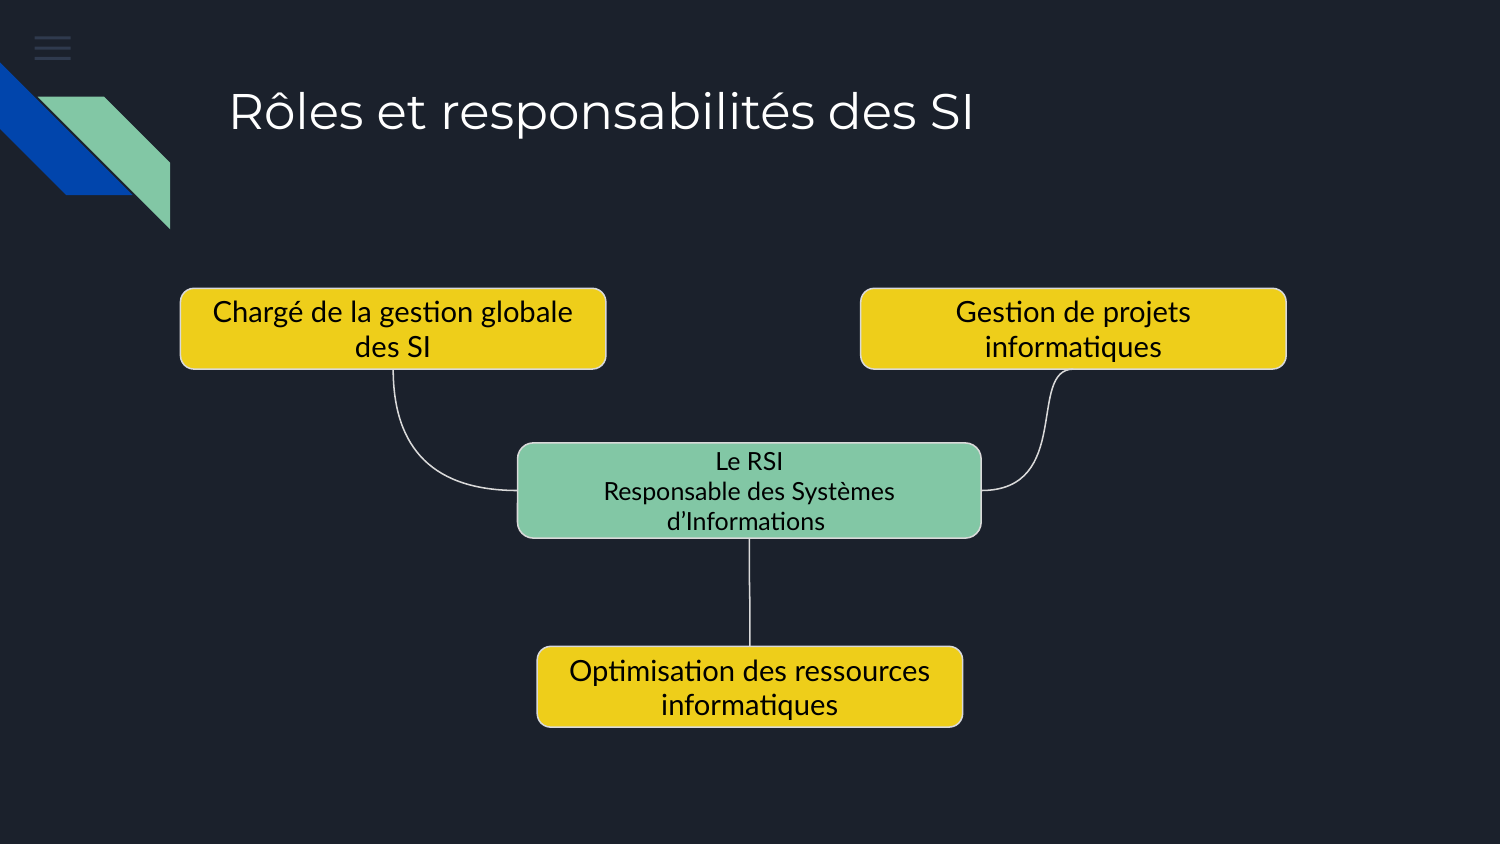

# Rôles et responsabilités des SI
Chargé de la gestion globale des SI
Gestion de projets informatiques
Le RSI
Responsable des Systèmes d’Informations
Optimisation des ressources informatiques